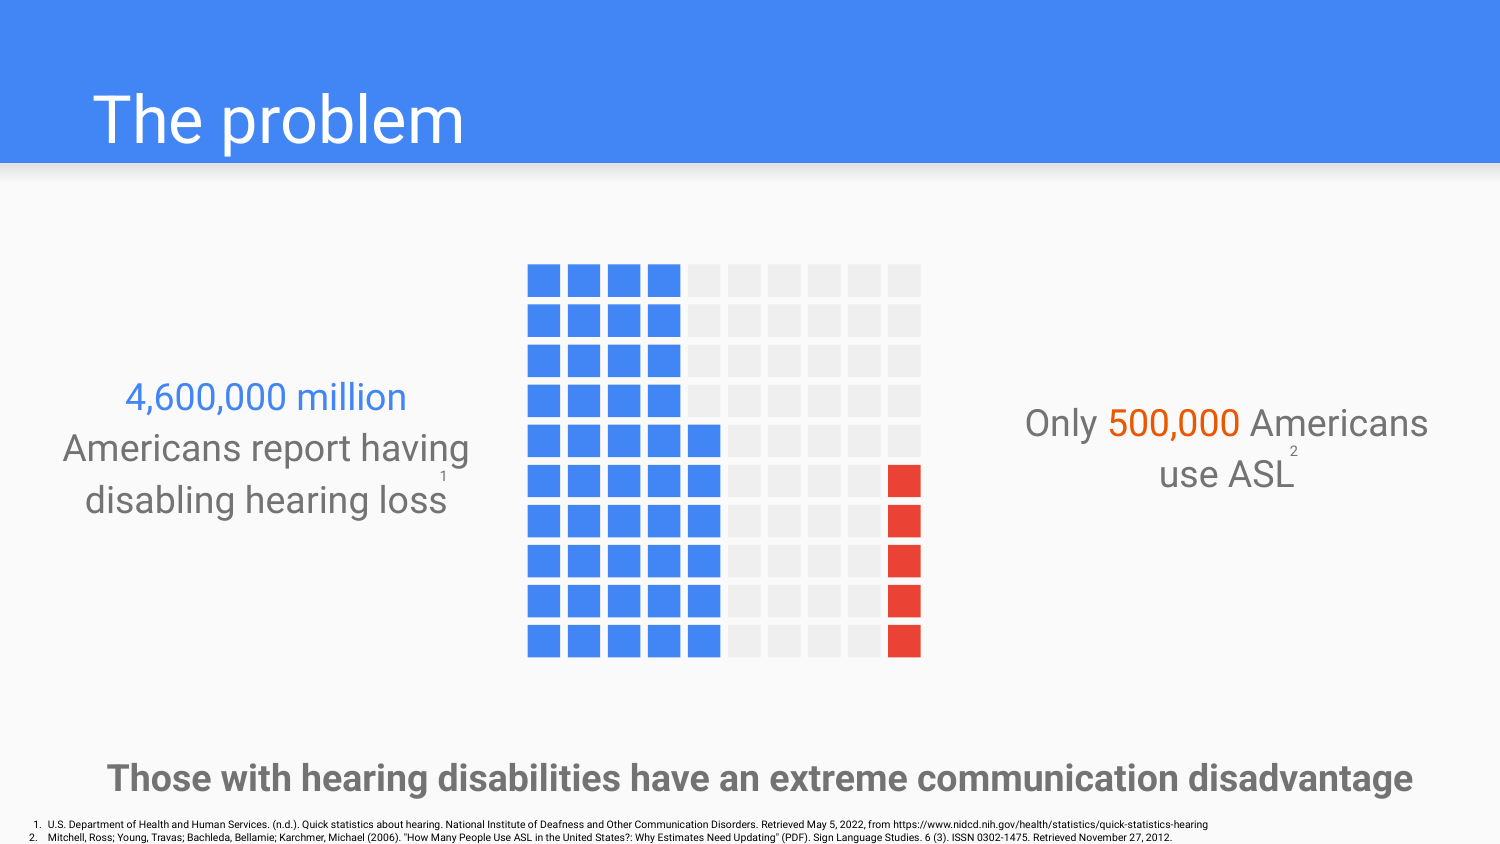

# The problem

4,600,000 million Americans report having disabling hearing loss
Only 500,000 Americans use ASL

2
1

Those with hearing disabilities have an extreme communication disadvantage
U.S. Department of Health and Human Services. (n.d.). Quick statistics about hearing. National Institute of Deafness and Other Communication Disorders. Retrieved May 5, 2022, from https://www.nidcd.nih.gov/health/statistics/quick-statistics-hearing
2.    Mitchell, Ross; Young, Travas; Bachleda, Bellamie; Karchmer, Michael (2006). "How Many People Use ASL in the United States?: Why Estimates Need Updating" (PDF). Sign Language Studies. 6 (3). ISSN 0302-1475. Retrieved November 27, 2012.